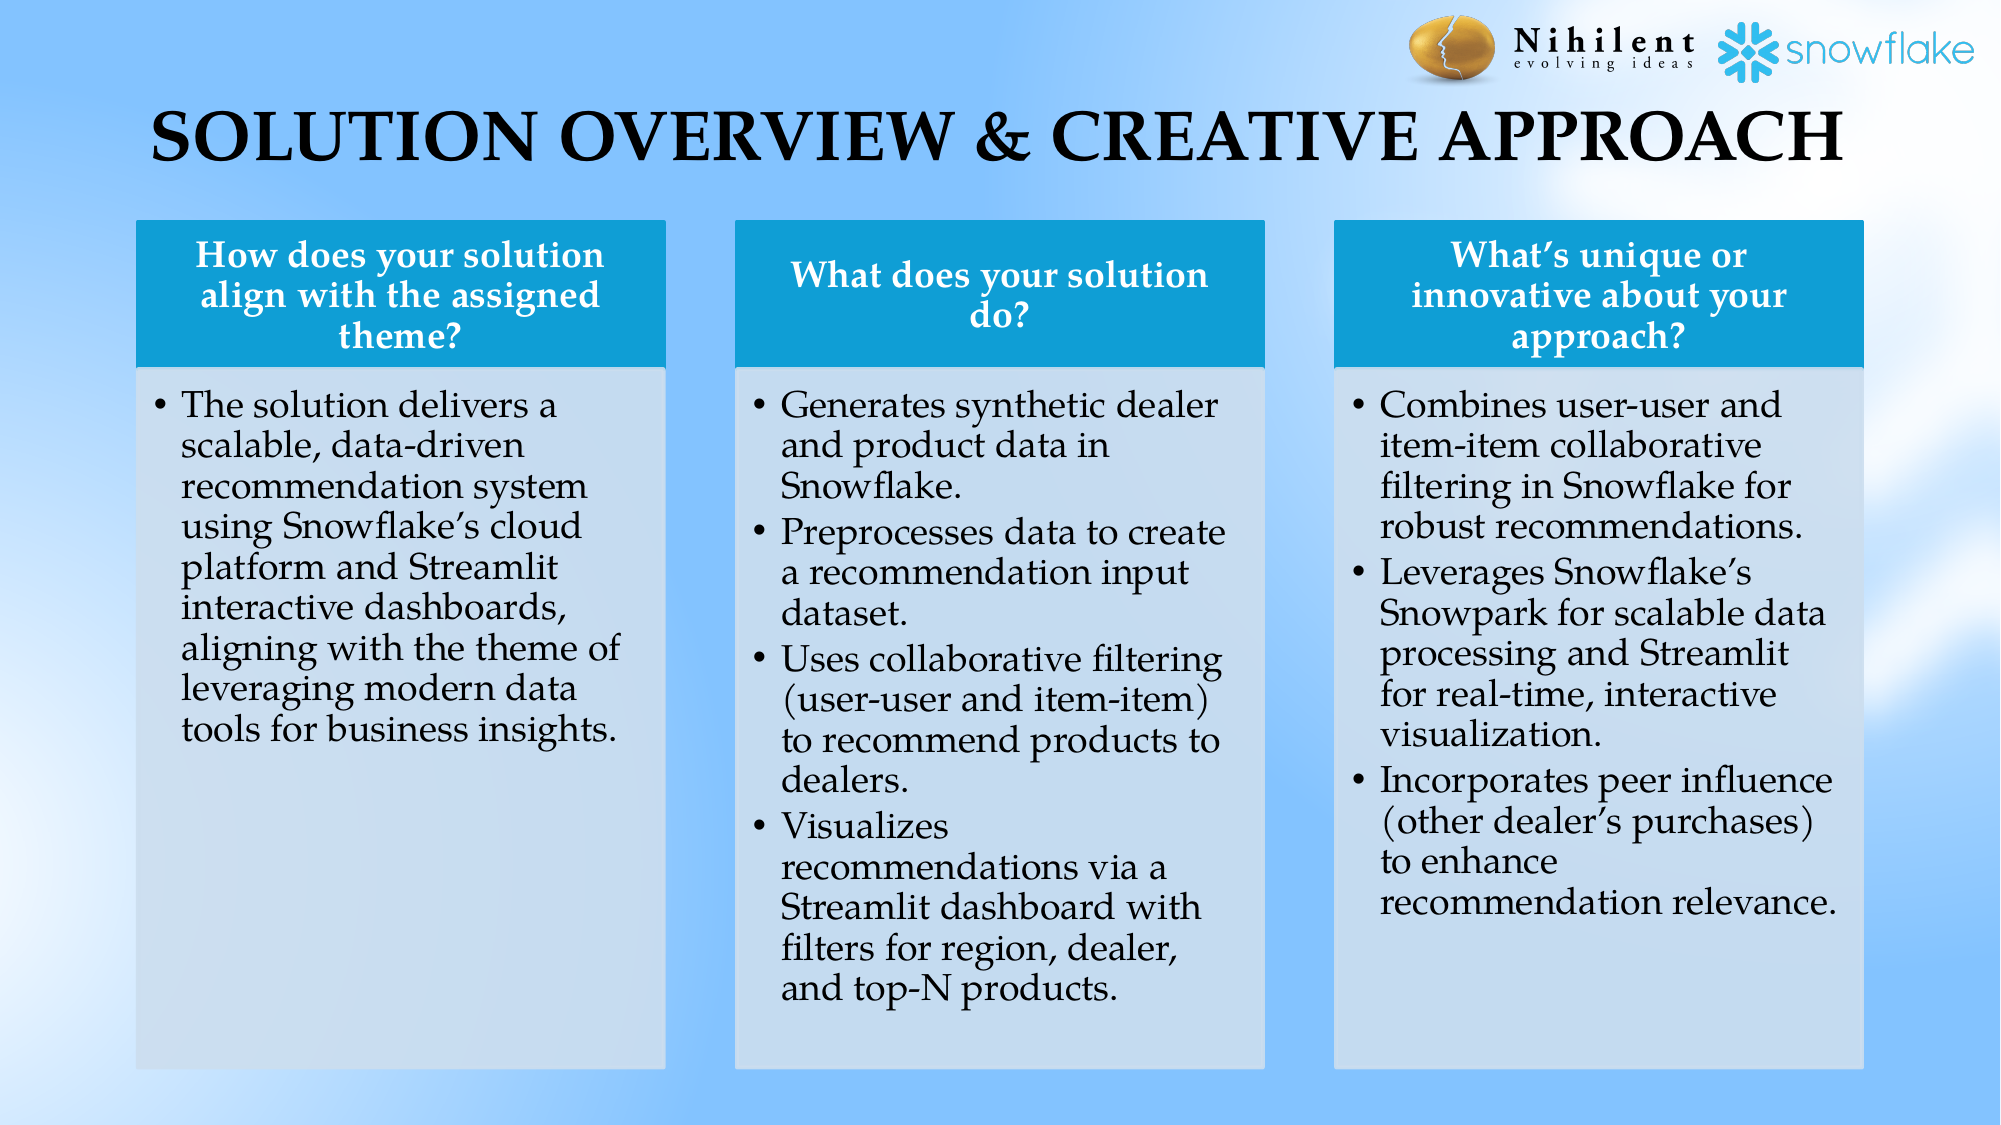

SOLUTION OVERVIEW & CREATIVE APPROACH
How does your solution align with the assigned theme?
The solution delivers a scalable, data-driven recommendation system using Snowflake’s cloud platform and Streamlit interactive dashboards, aligning with the theme of leveraging modern data tools for business insights.
What does your solution do?
Generates synthetic dealer and product data in Snowflake.
Preprocesses data to create a recommendation input dataset.
Uses collaborative filtering (user-user and item-item) to recommend products to dealers.
Visualizes recommendations via a Streamlit dashboard with filters for region, dealer, and top-N products.
What’s unique or innovative about your approach?
Combines user-user and item-item collaborative filtering in Snowflake for robust recommendations.
Leverages Snowflake’s Snowpark for scalable data processing and Streamlit for real-time, interactive visualization.
Incorporates peer influence (other dealer’s purchases) to enhance recommendation relevance.